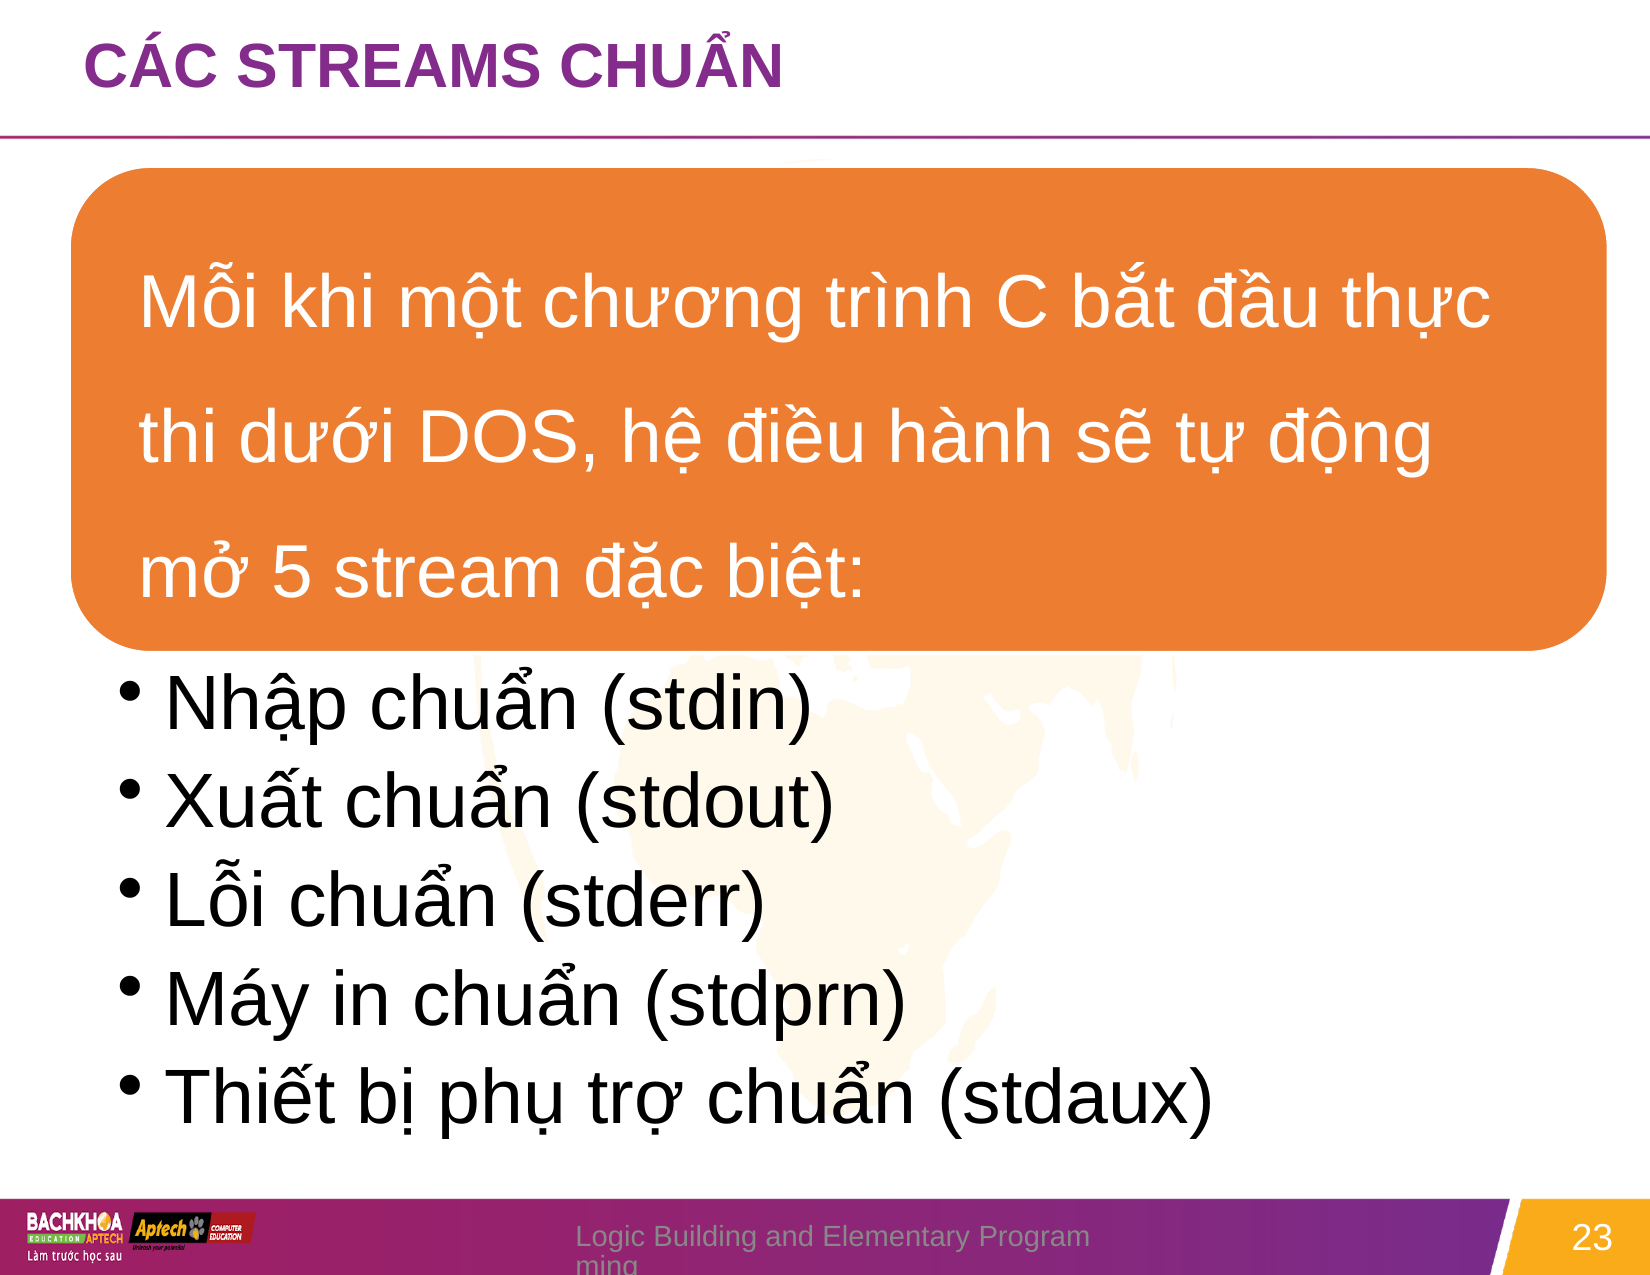

# CÁC STREAMS CHUẨN
Mỗi khi một chương trình C bắt đầu thực thi dưới DOS, hệ điều hành sẽ tự động mở 5 stream đặc biệt:
Nhập chuẩn (stdin)
Xuất chuẩn (stdout)
Lỗi chuẩn (stderr)
Máy in chuẩn (stdprn)
Thiết bị phụ trợ chuẩn (stdaux)
Logic Building and Elementary Programming
23